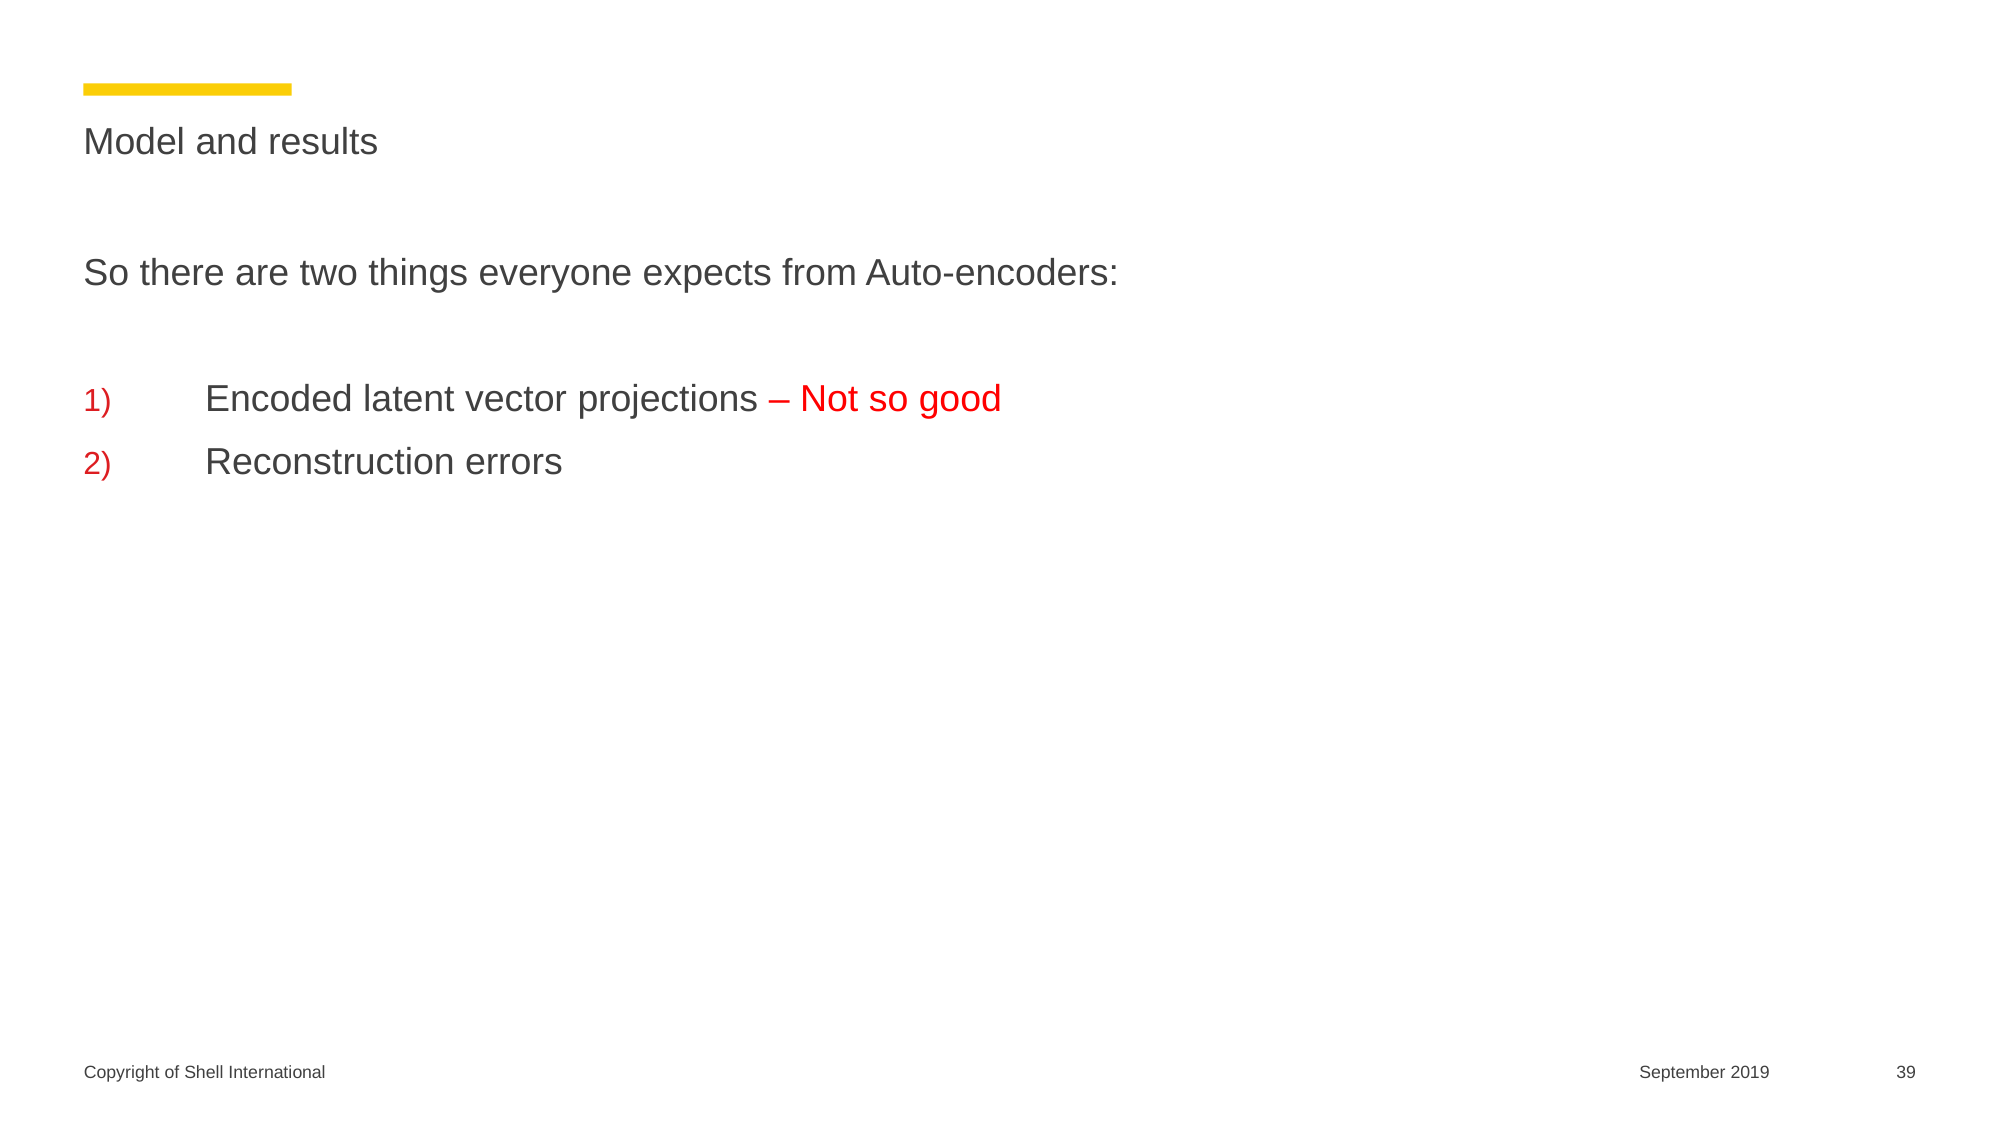

# Model and results

So there are two things everyone expects from Auto-encoders:

Encoded latent vector projections – Not so good
Reconstruction errors

39
September 2019